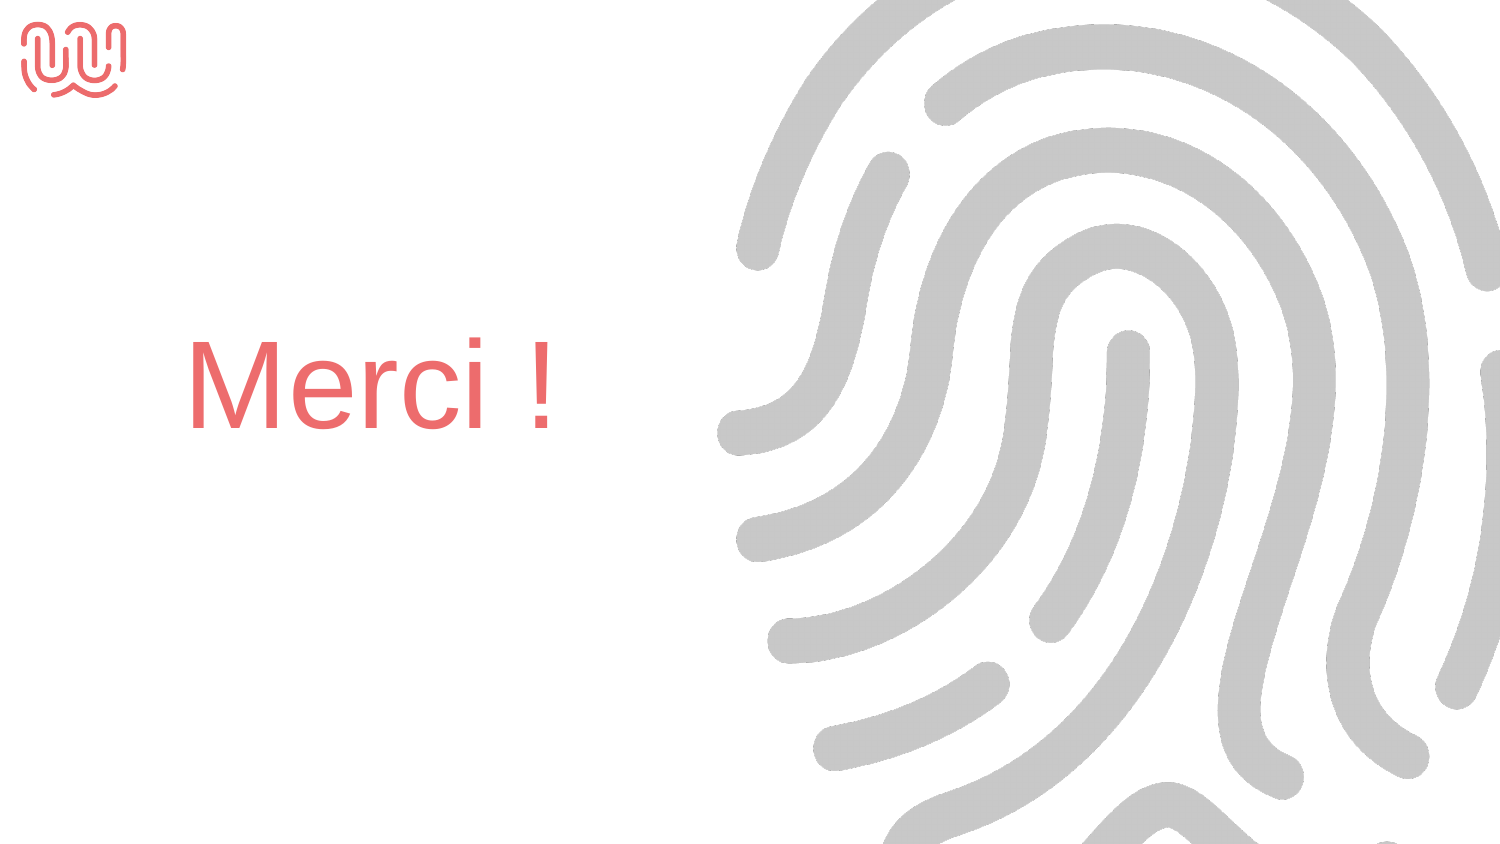

Merci !

Aucun animal n’a été maltraité durant ce projet.

Aucun ordinateur n’a eu l’occasion d’apprendre à voler même si les occasions n’ont pas manqué.

Nous conseillons à notre client de changer de région ou de changer de métier en 2026 quand la fibre sera installée, surtout qu’il n’y a pas assez de jeunes pour remplacer les retraités qui n’auront pas eu le temps d’avoir leurs deux doses.

(Humour noir pour dédramatiser)